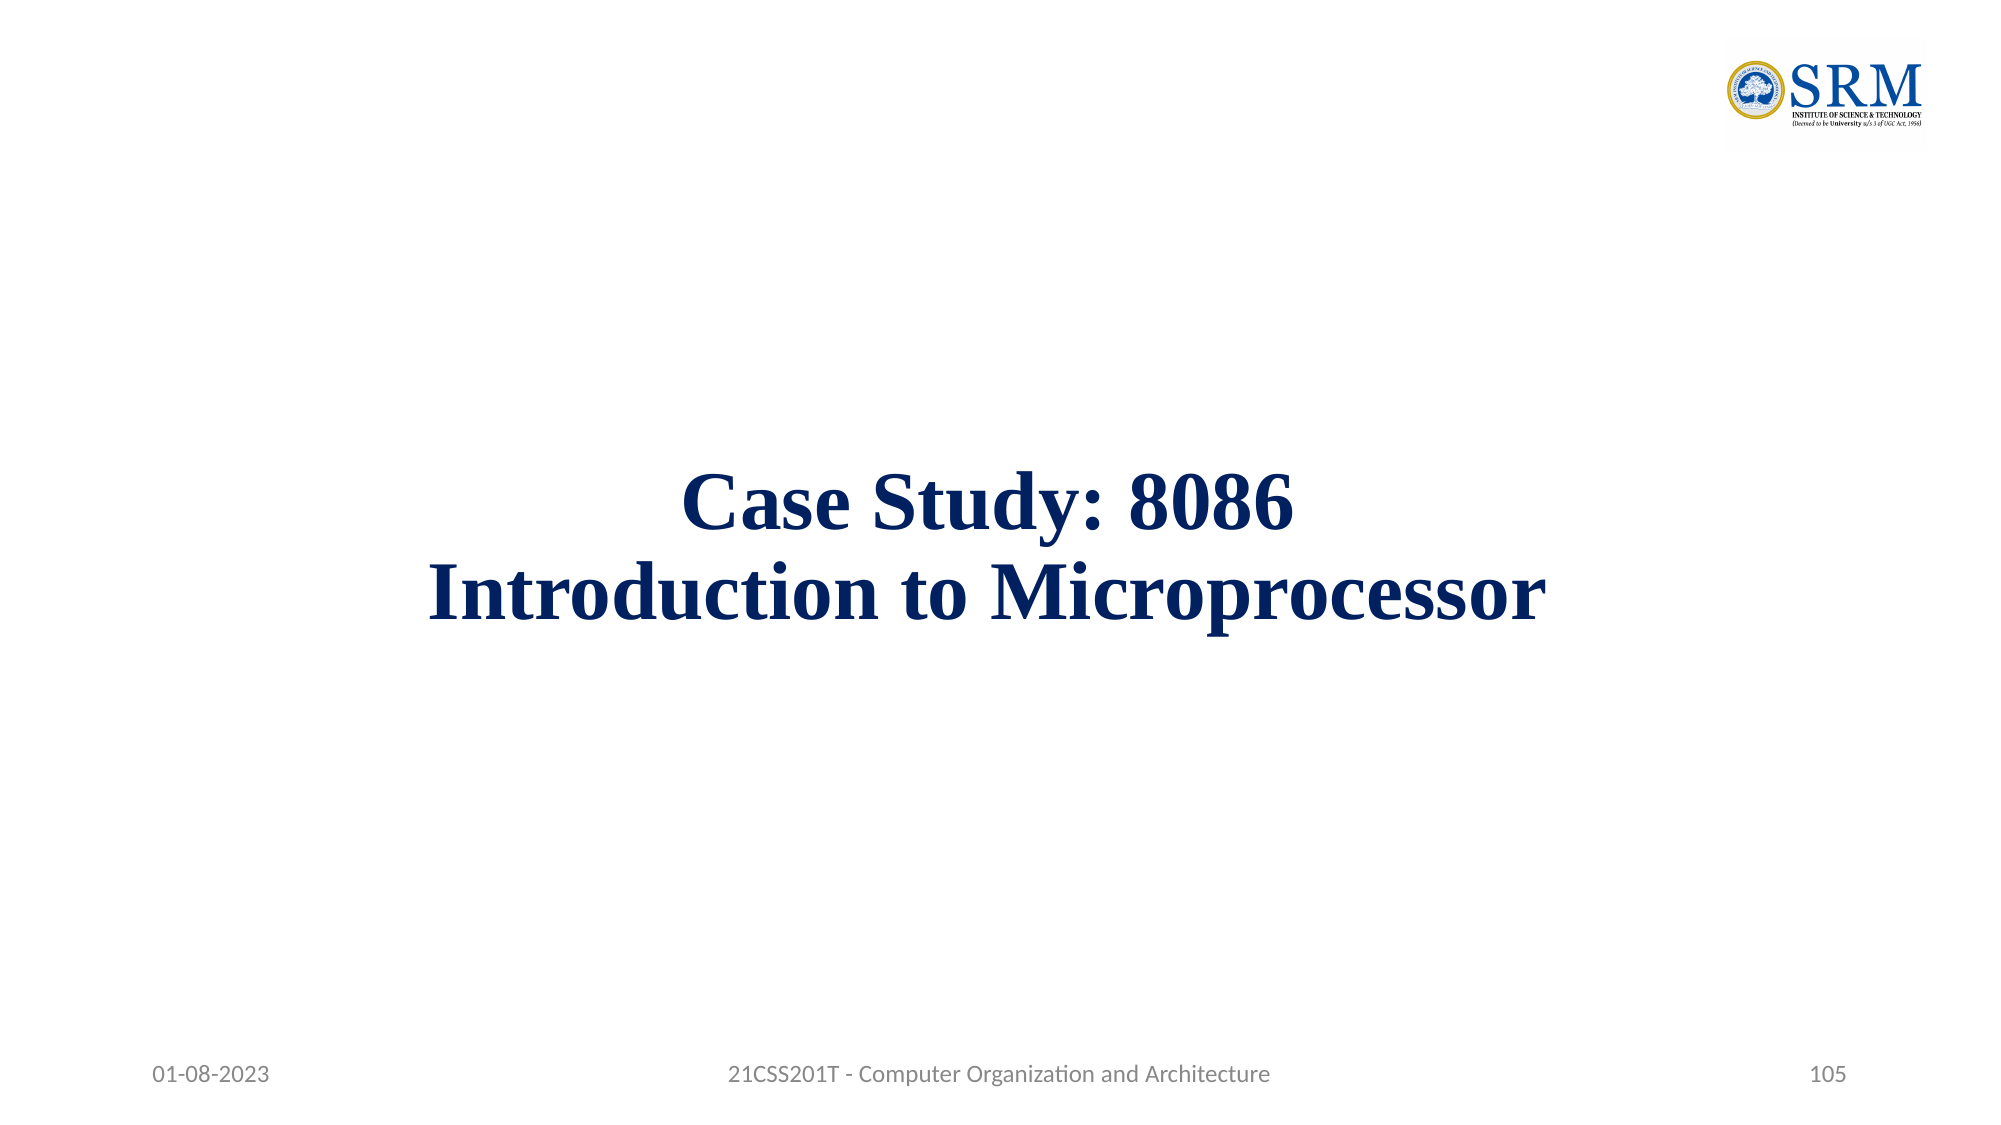

# Case Study: 8086 Introduction to Microprocessor
01-08-2023
21CSS201T - Computer Organization and Architecture
105